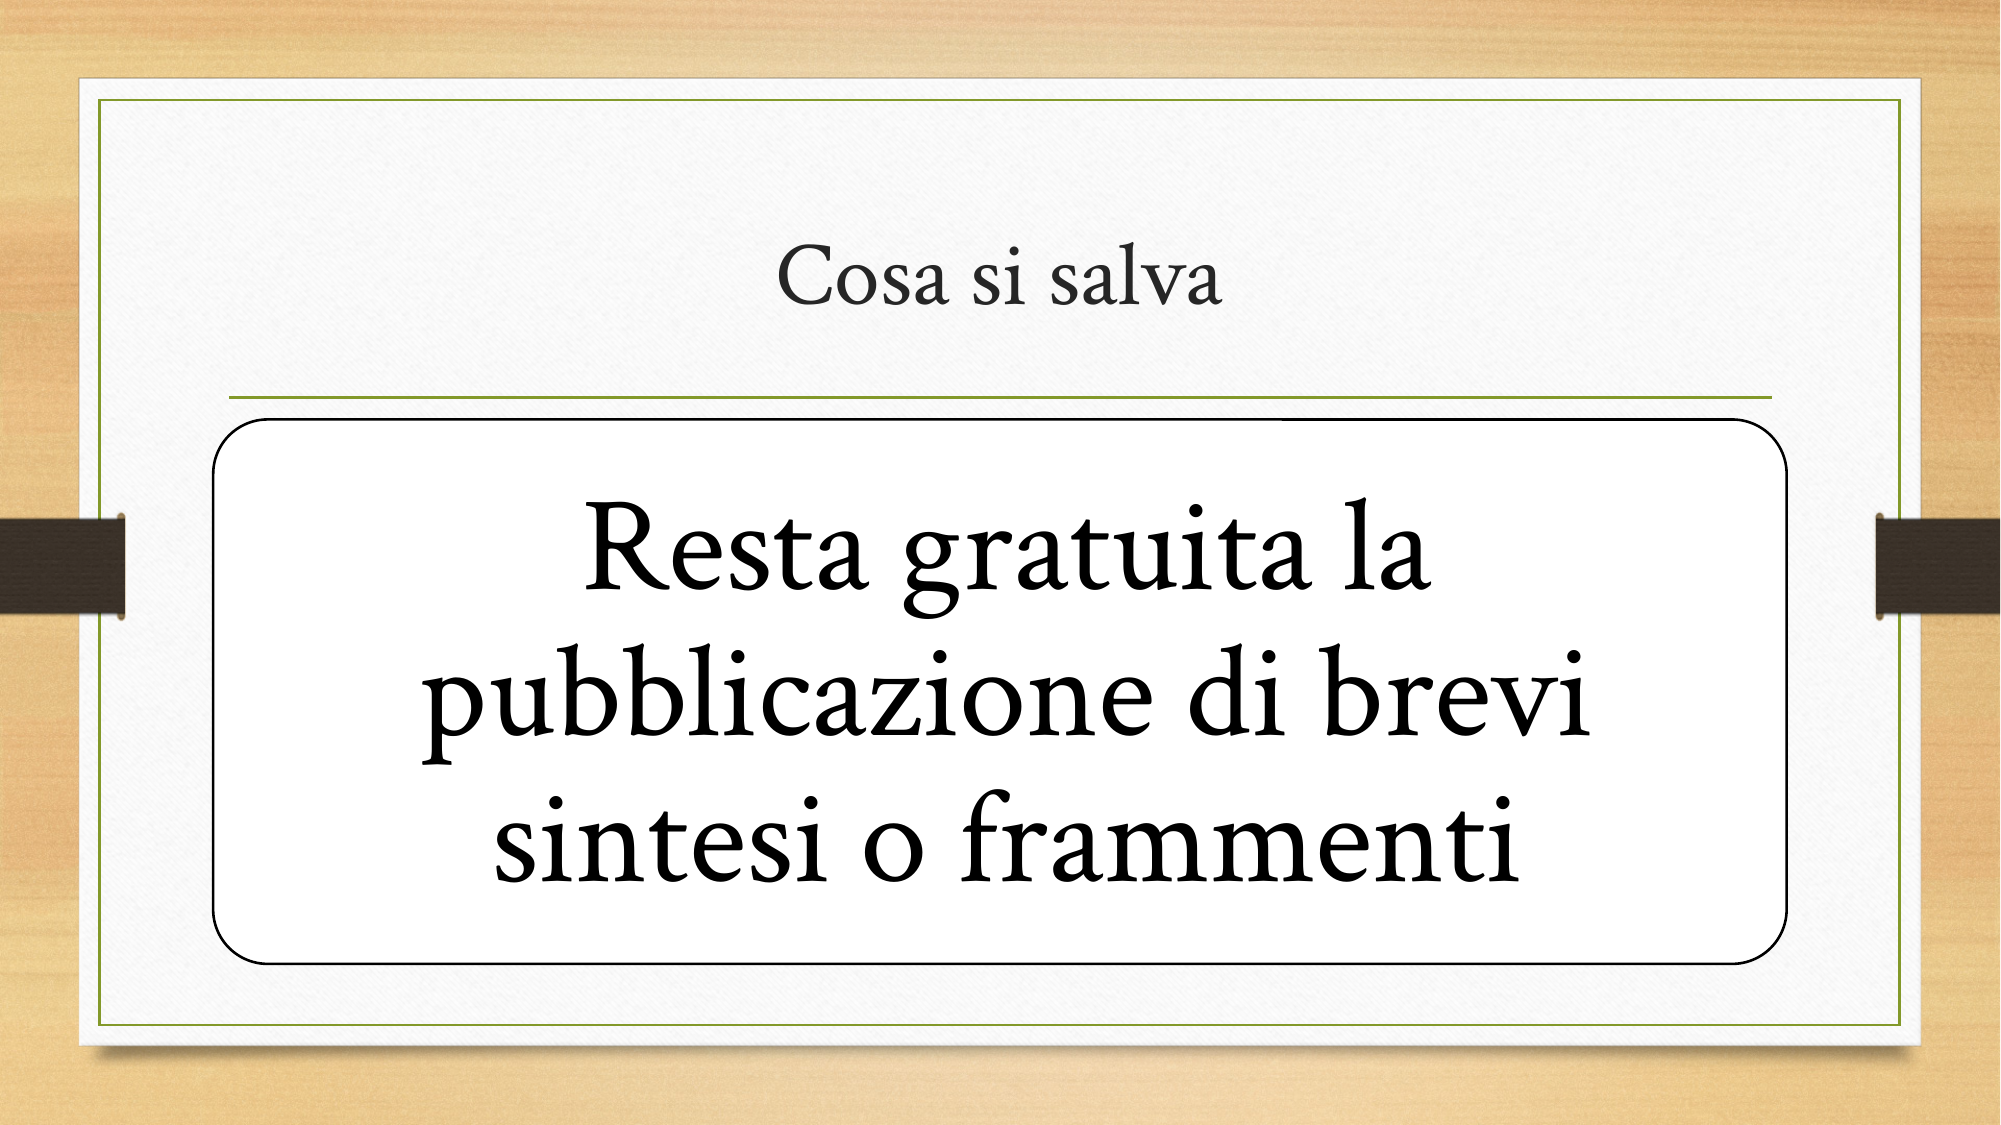

# Cosa si salva
Resta gratuita la pubblicazione di brevi sintesi o frammenti